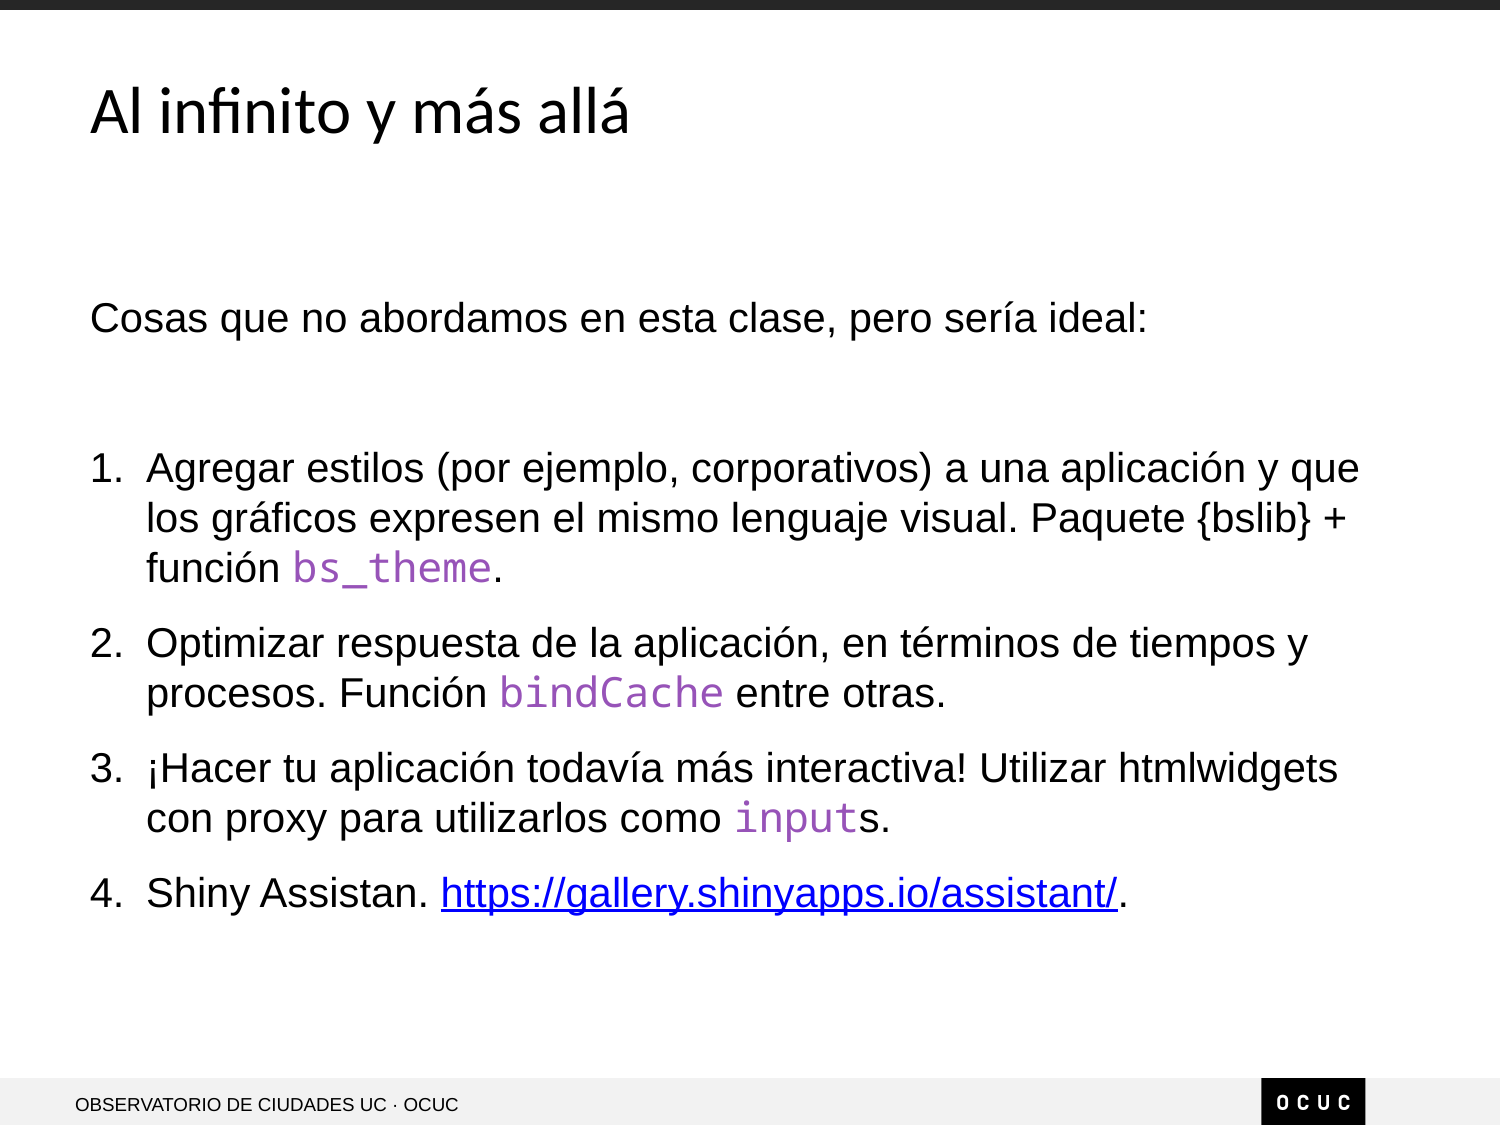

# Al infinito y más allá

Cosas que no abordamos en esta clase, pero sería ideal:

Agregar estilos (por ejemplo, corporativos) a una aplicación y que los gráficos expresen el mismo lenguaje visual. Paquete {bslib} + función bs_theme.
Optimizar respuesta de la aplicación, en términos de tiempos y procesos. Función bindCache entre otras.
¡Hacer tu aplicación todavía más interactiva! Utilizar htmlwidgets con proxy para utilizarlos como inputs.
Shiny Assistan. https://gallery.shinyapps.io/assistant/.